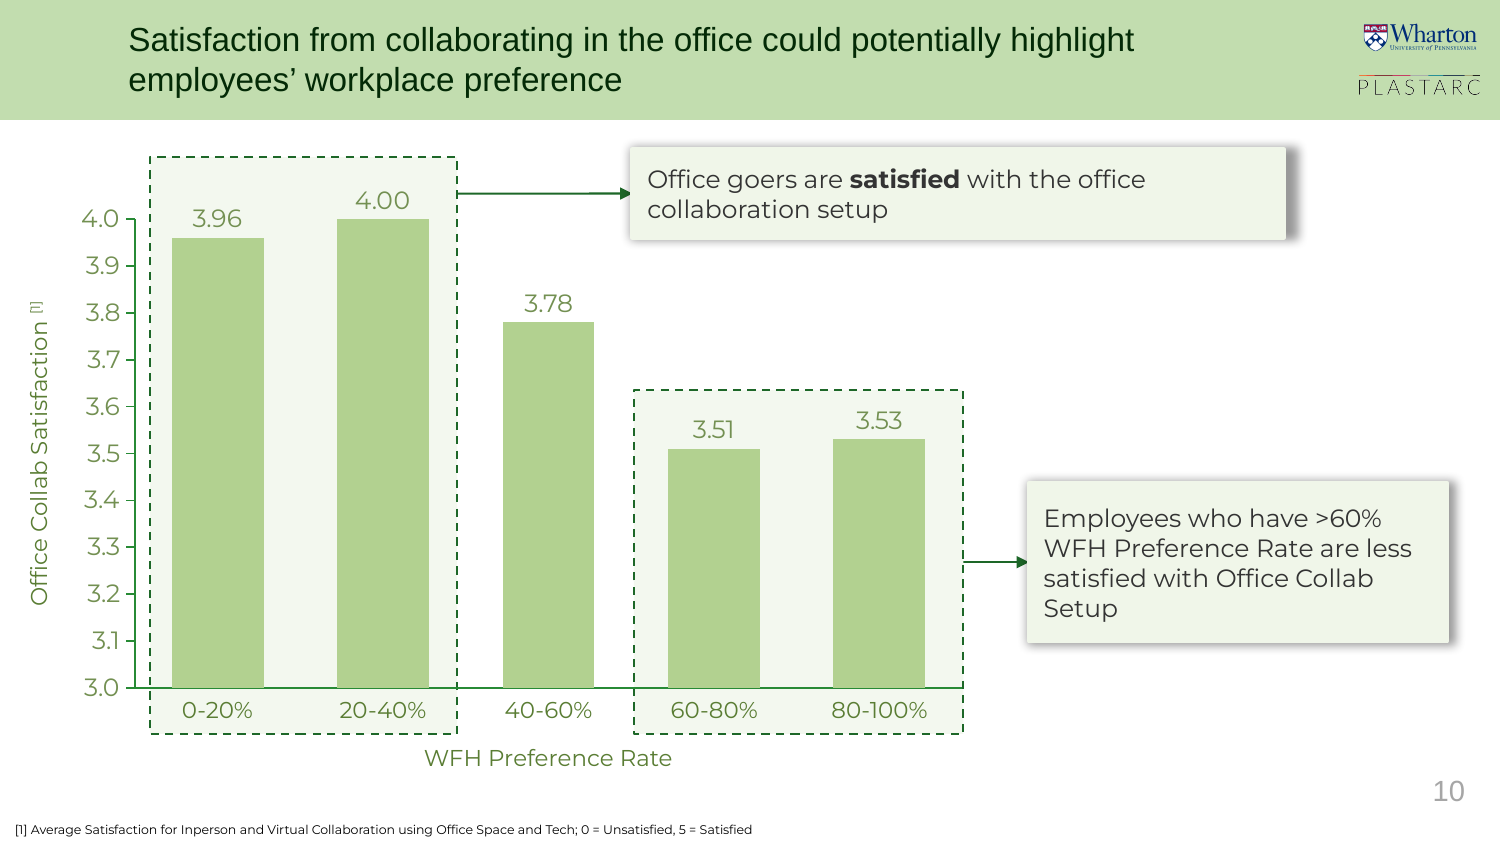

Satisfaction from collaborating in the office could potentially highlight employees’ workplace preference
Office goers are satisfied with the office collaboration setup

### Chart

| Category |  |
|---|---|
Office Collab Satisfaction [1]

Employees who have >60% WFH Preference Rate are less satisfied with Office Collab Setup
0-20%
20-40%
40-60%
60-80%
80-100%
WFH Preference Rate
10
[1] Average Satisfaction for Inperson and Virtual Collaboration using Office Space and Tech; 0 = Unsatisfied, 5 = Satisfied